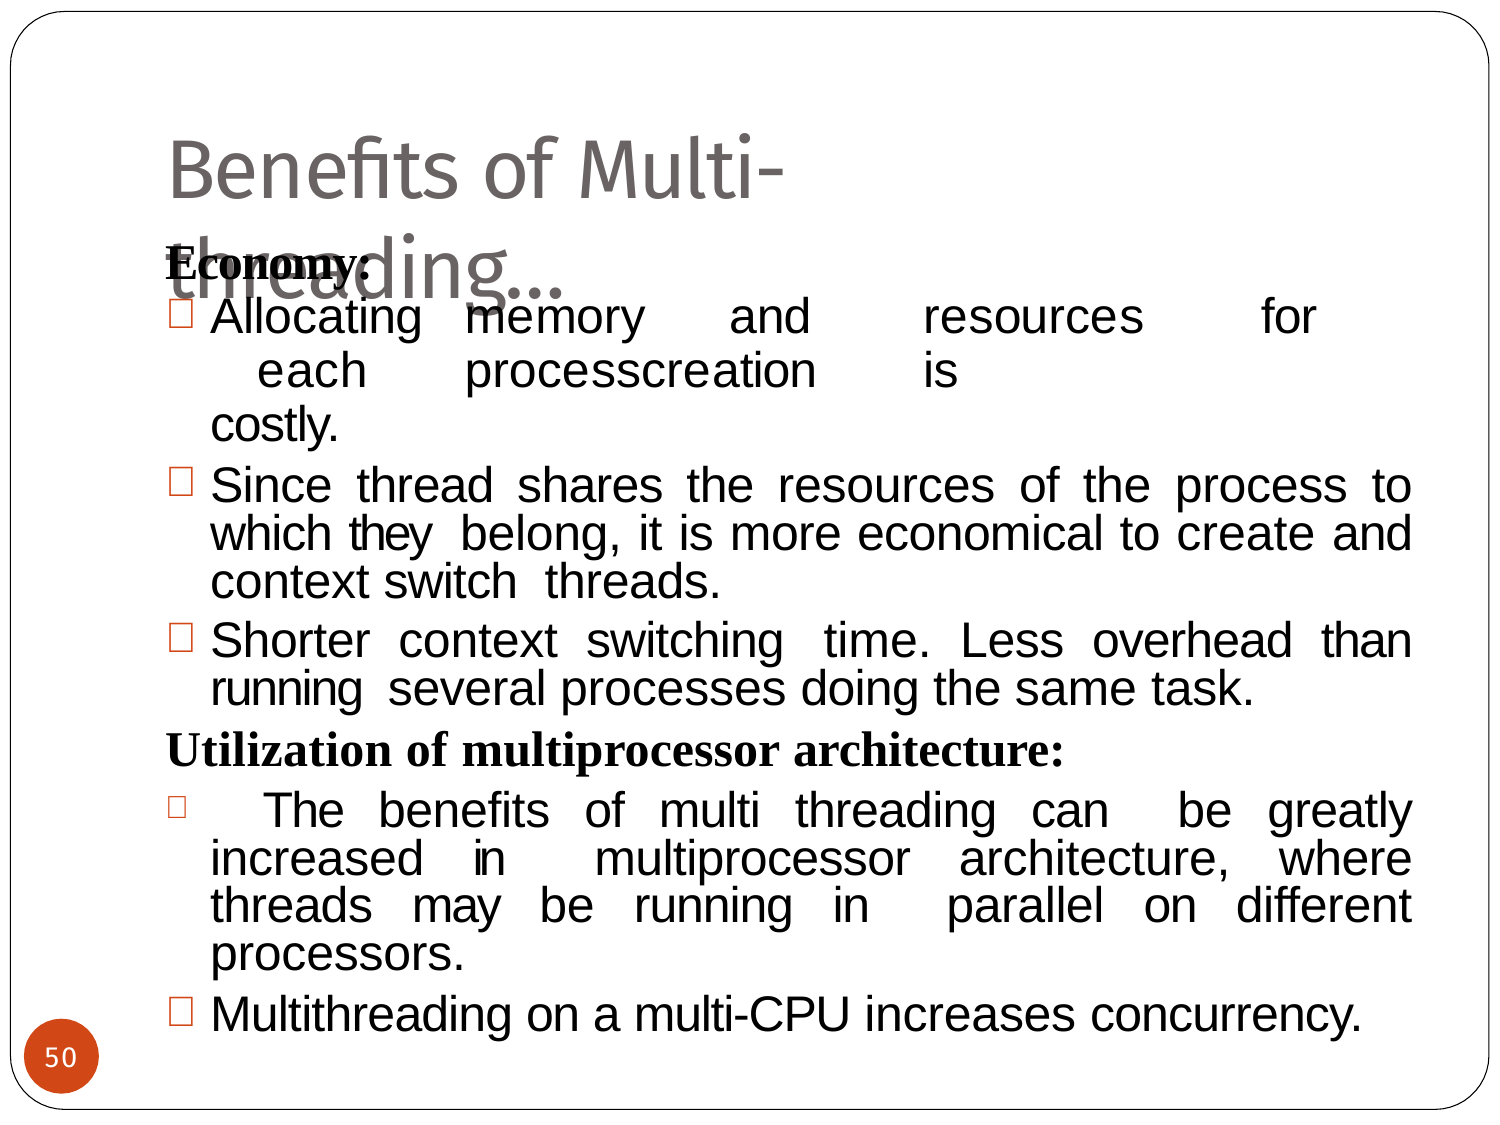

# Benefits of Multi-threading…
Economy:
Allocating	memory	and	resources	for	each	process	creation	is
costly.
Since thread shares the resources of the process to which they  belong, it is more economical to create and context switch  threads.
Shorter context switching time. Less overhead than running  several processes doing the same task.
Utilization of multiprocessor architecture:
	The benefits of multi threading can  be greatly increased in  multiprocessor architecture, where threads may be running in  parallel on different processors.
Multithreading on a multi-CPU increases concurrency.

50